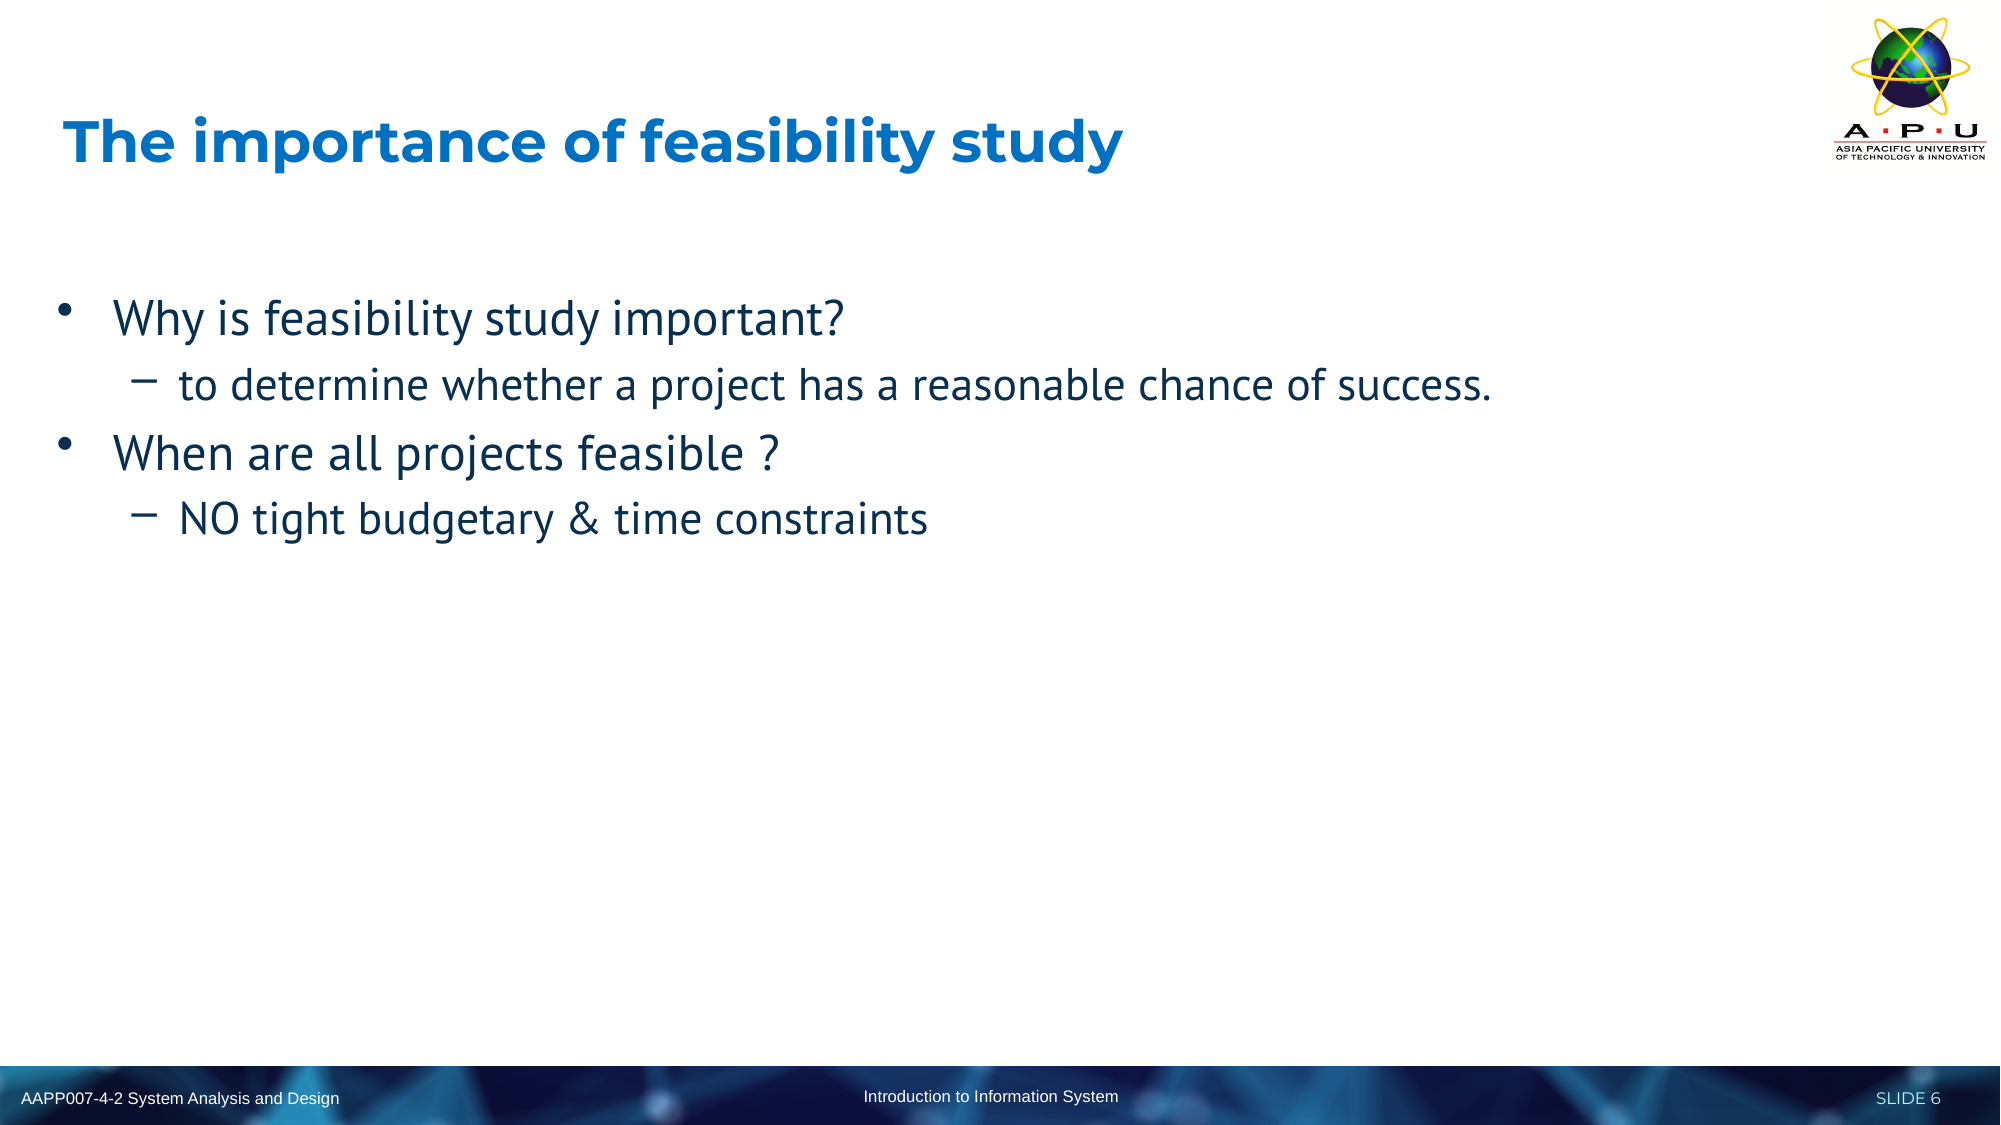

# The importance of feasibility study
Why is feasibility study important?
to determine whether a project has a reasonable chance of success.
When are all projects feasible ?
NO tight budgetary & time constraints